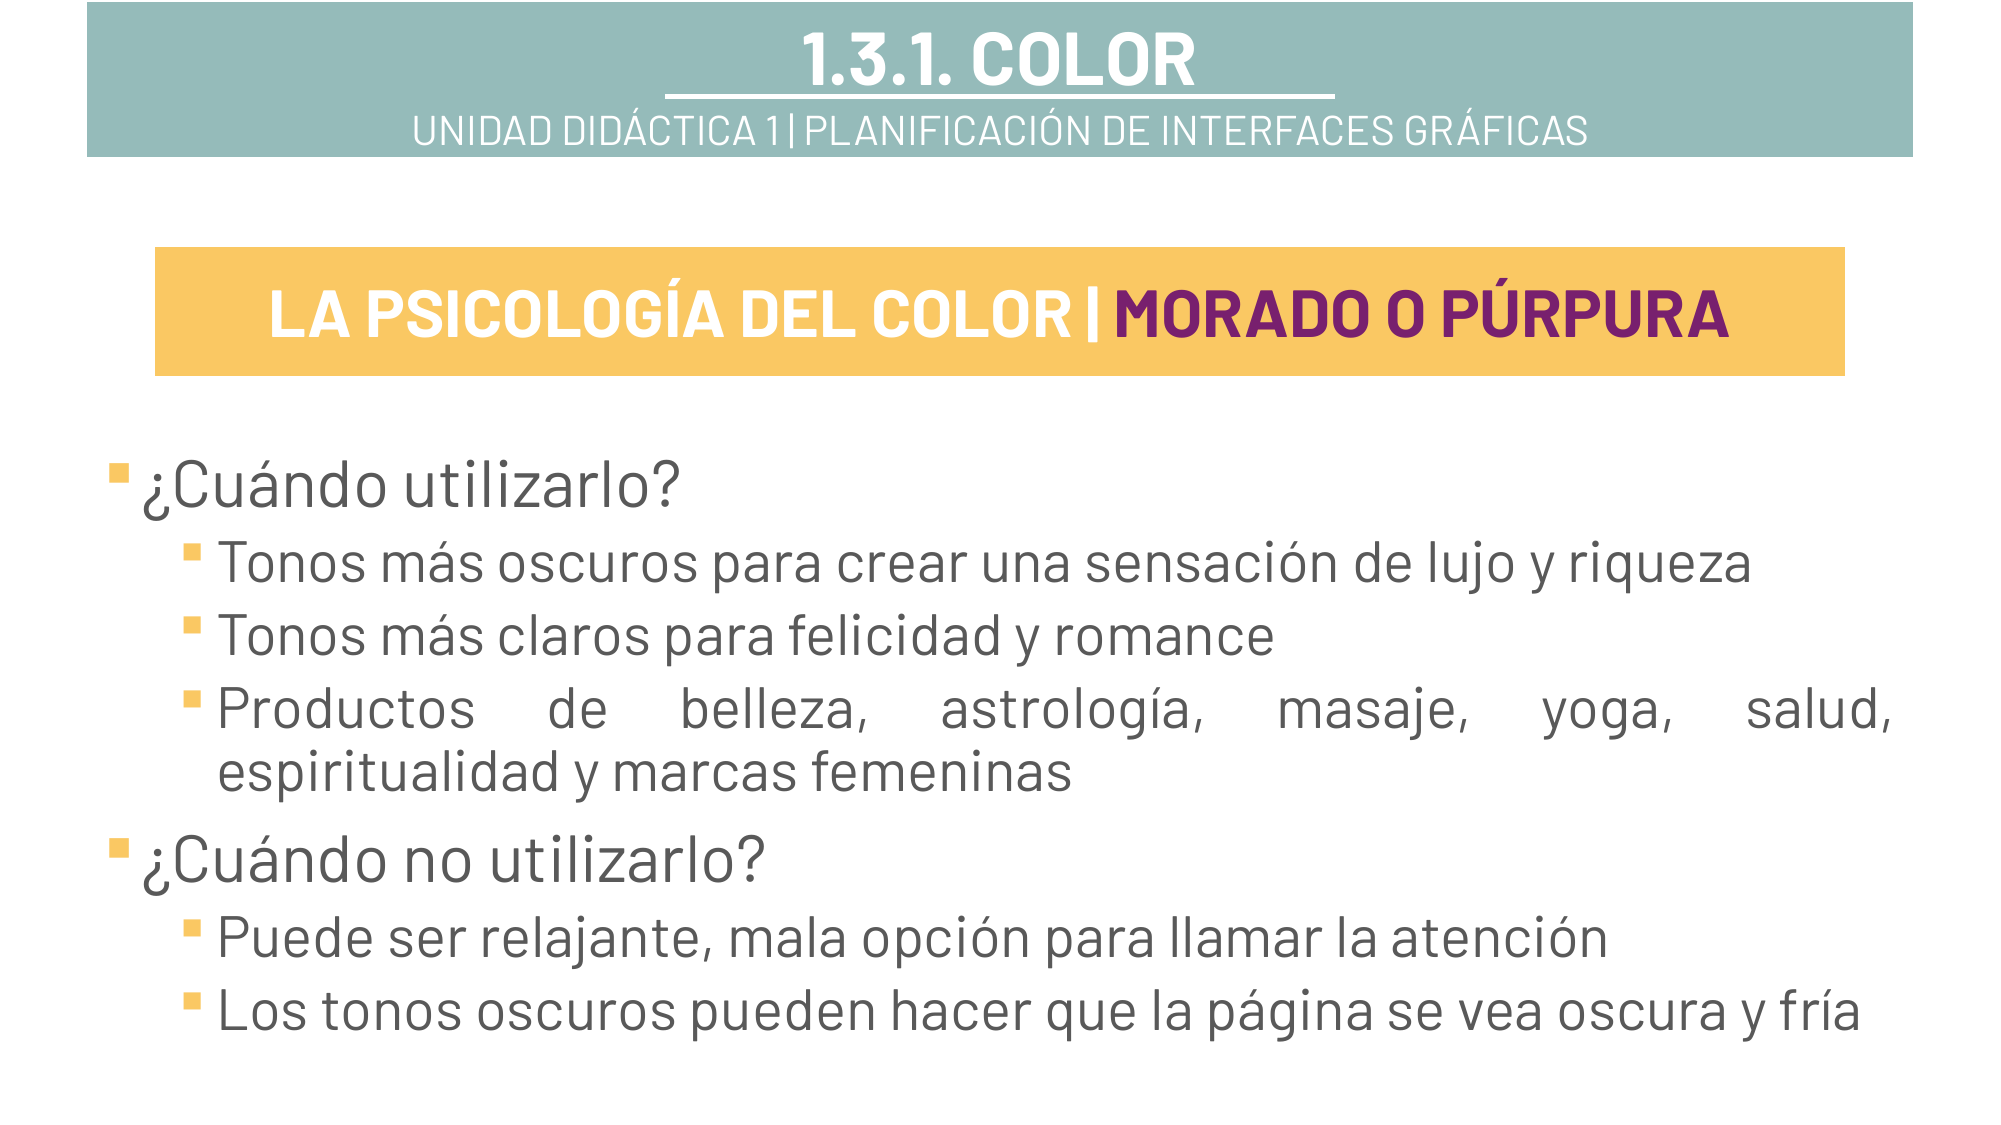

1.3.1. COLOR
UNIDAD DIDÁCTICA 1 | PLANIFICACIÓN DE INTERFACES GRÁFICAS

¿Cuándo utilizarlo?
Tonos más oscuros para crear una sensación de lujo y riqueza
Tonos más claros para felicidad y romance
Productos de belleza, astrología, masaje, yoga, salud, espiritualidad y marcas femeninas
¿Cuándo no utilizarlo?
Puede ser relajante, mala opción para llamar la atención
Los tonos oscuros pueden hacer que la página se vea oscura y fría
LA PSICOLOGÍA DEL COLOR | MORADO O PÚRPURA